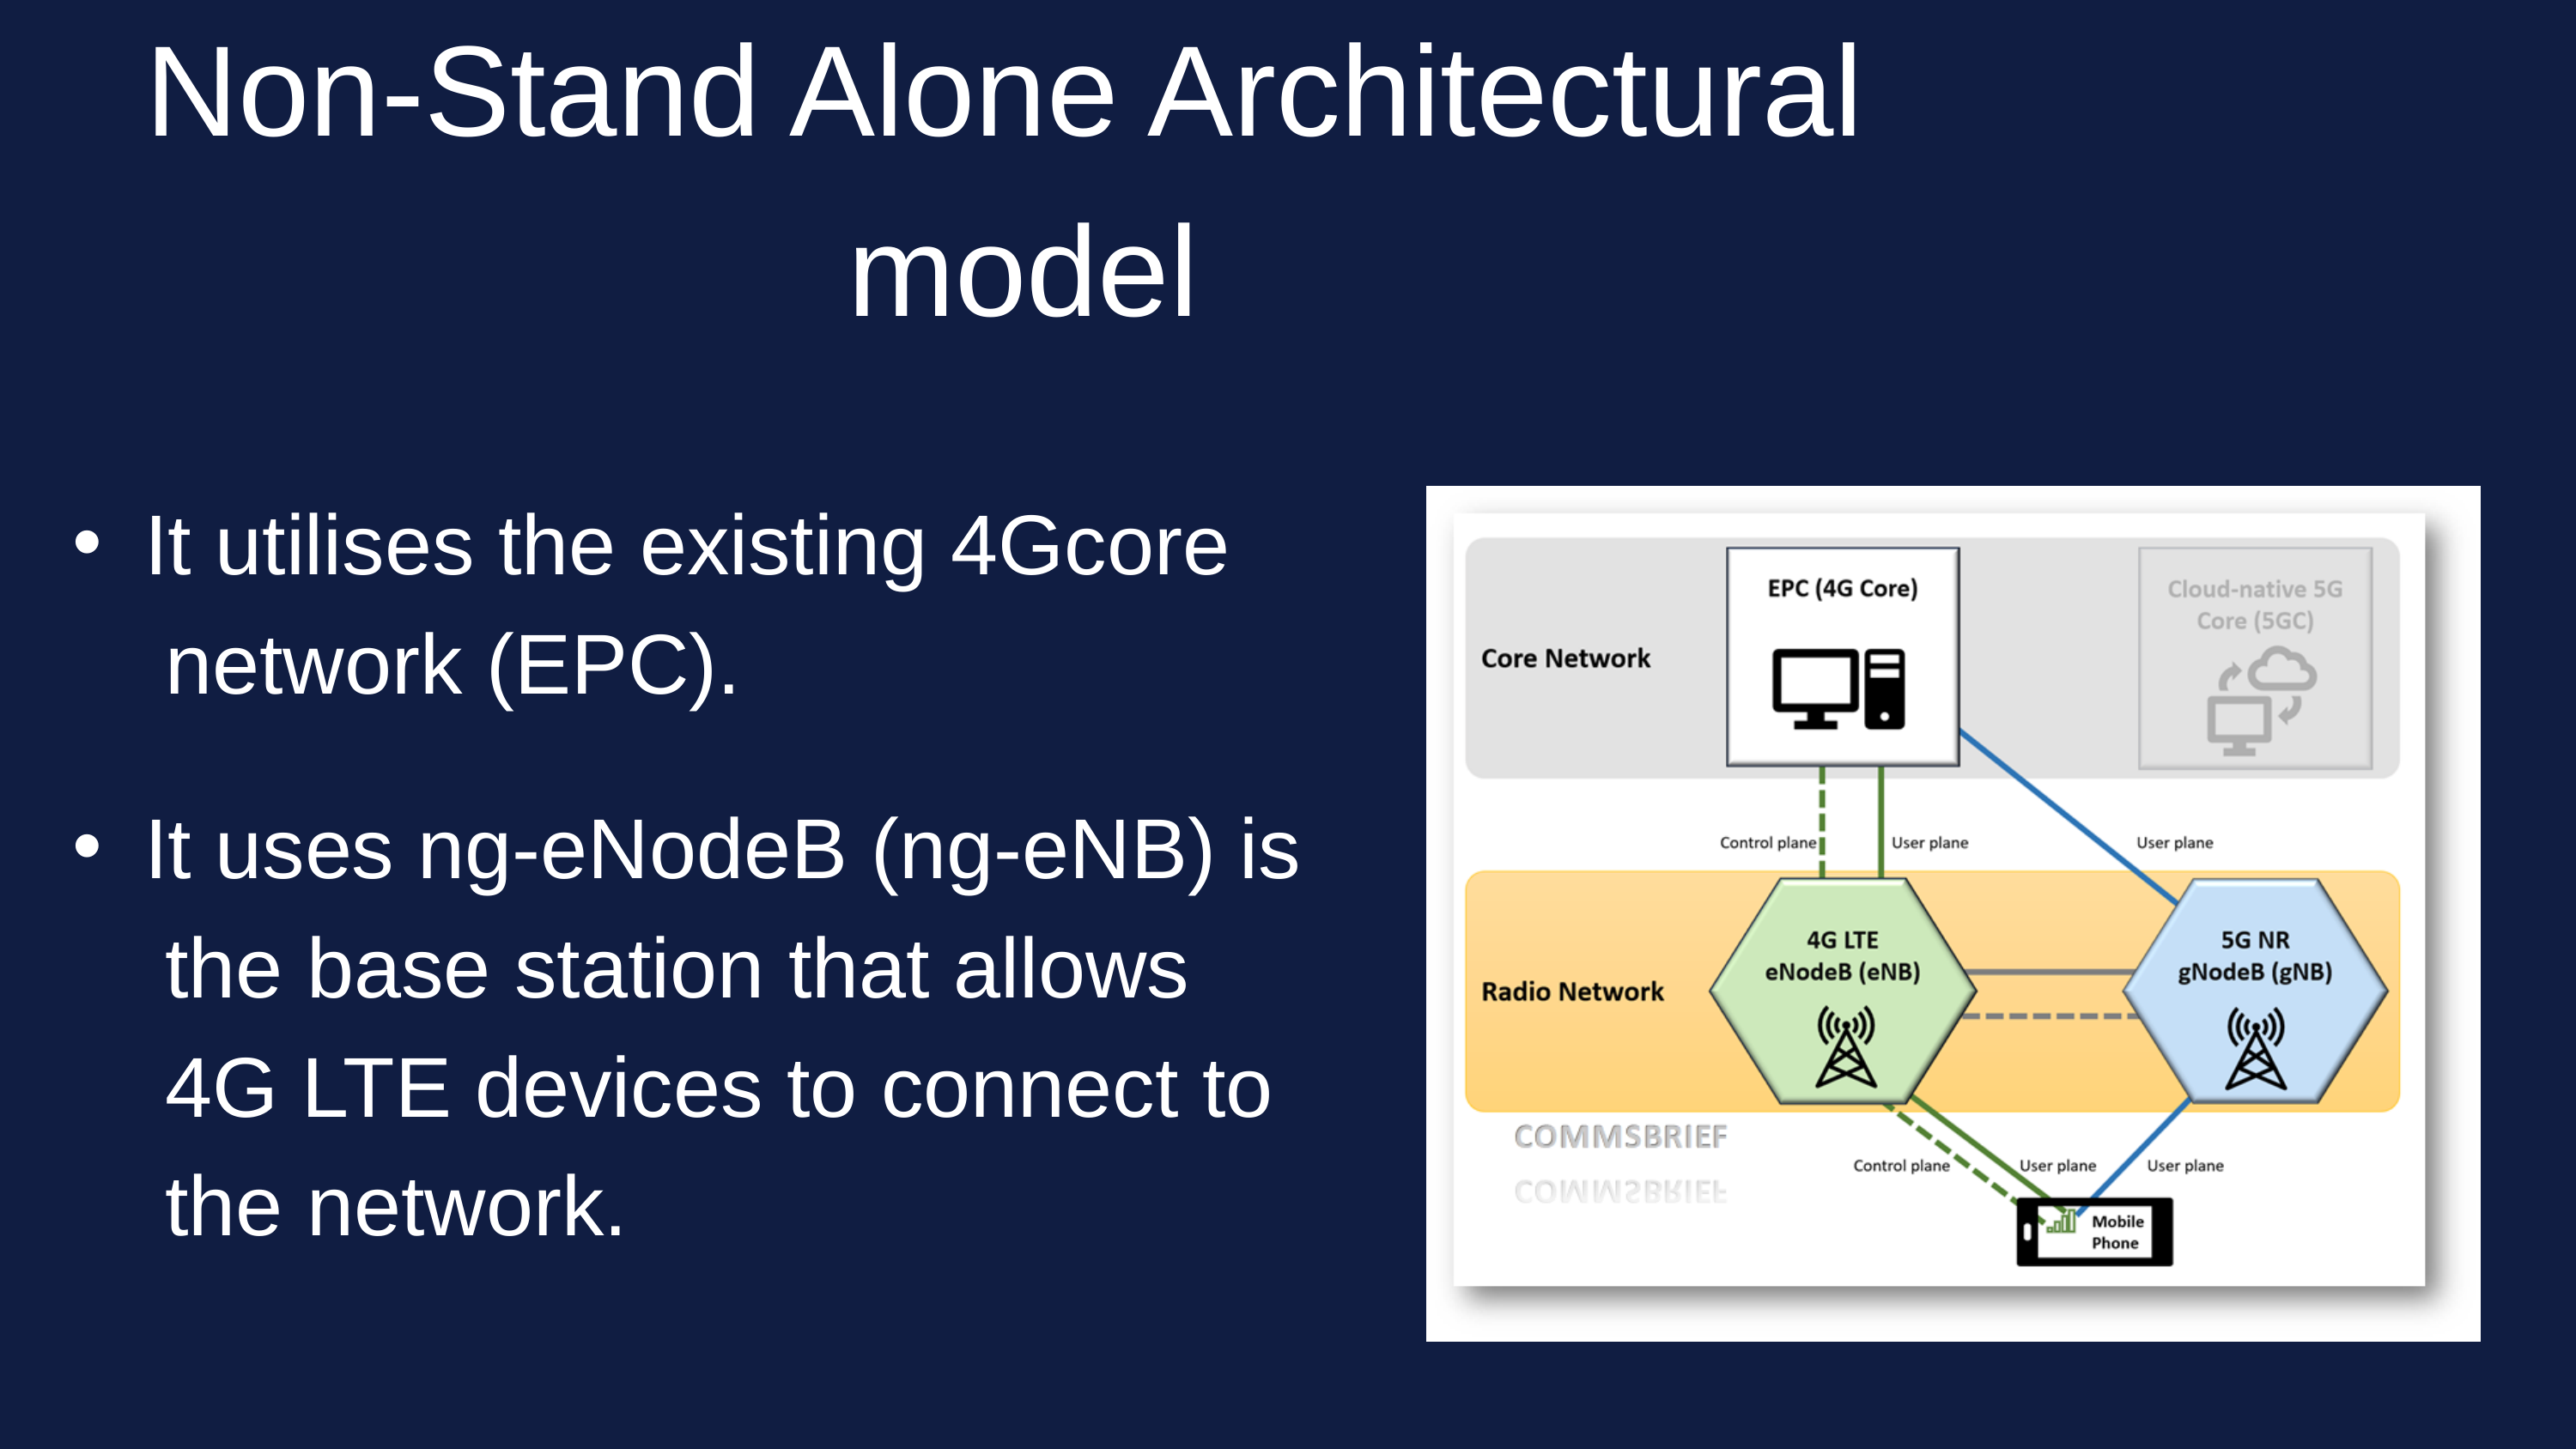

Non-Stand Alone Architectural
model
It utilises the existing 4Gcore
       network (EPC).

It uses ng-eNodeB (ng-eNB) is
       the base station that allows
       4G LTE devices to connect to
       the network.